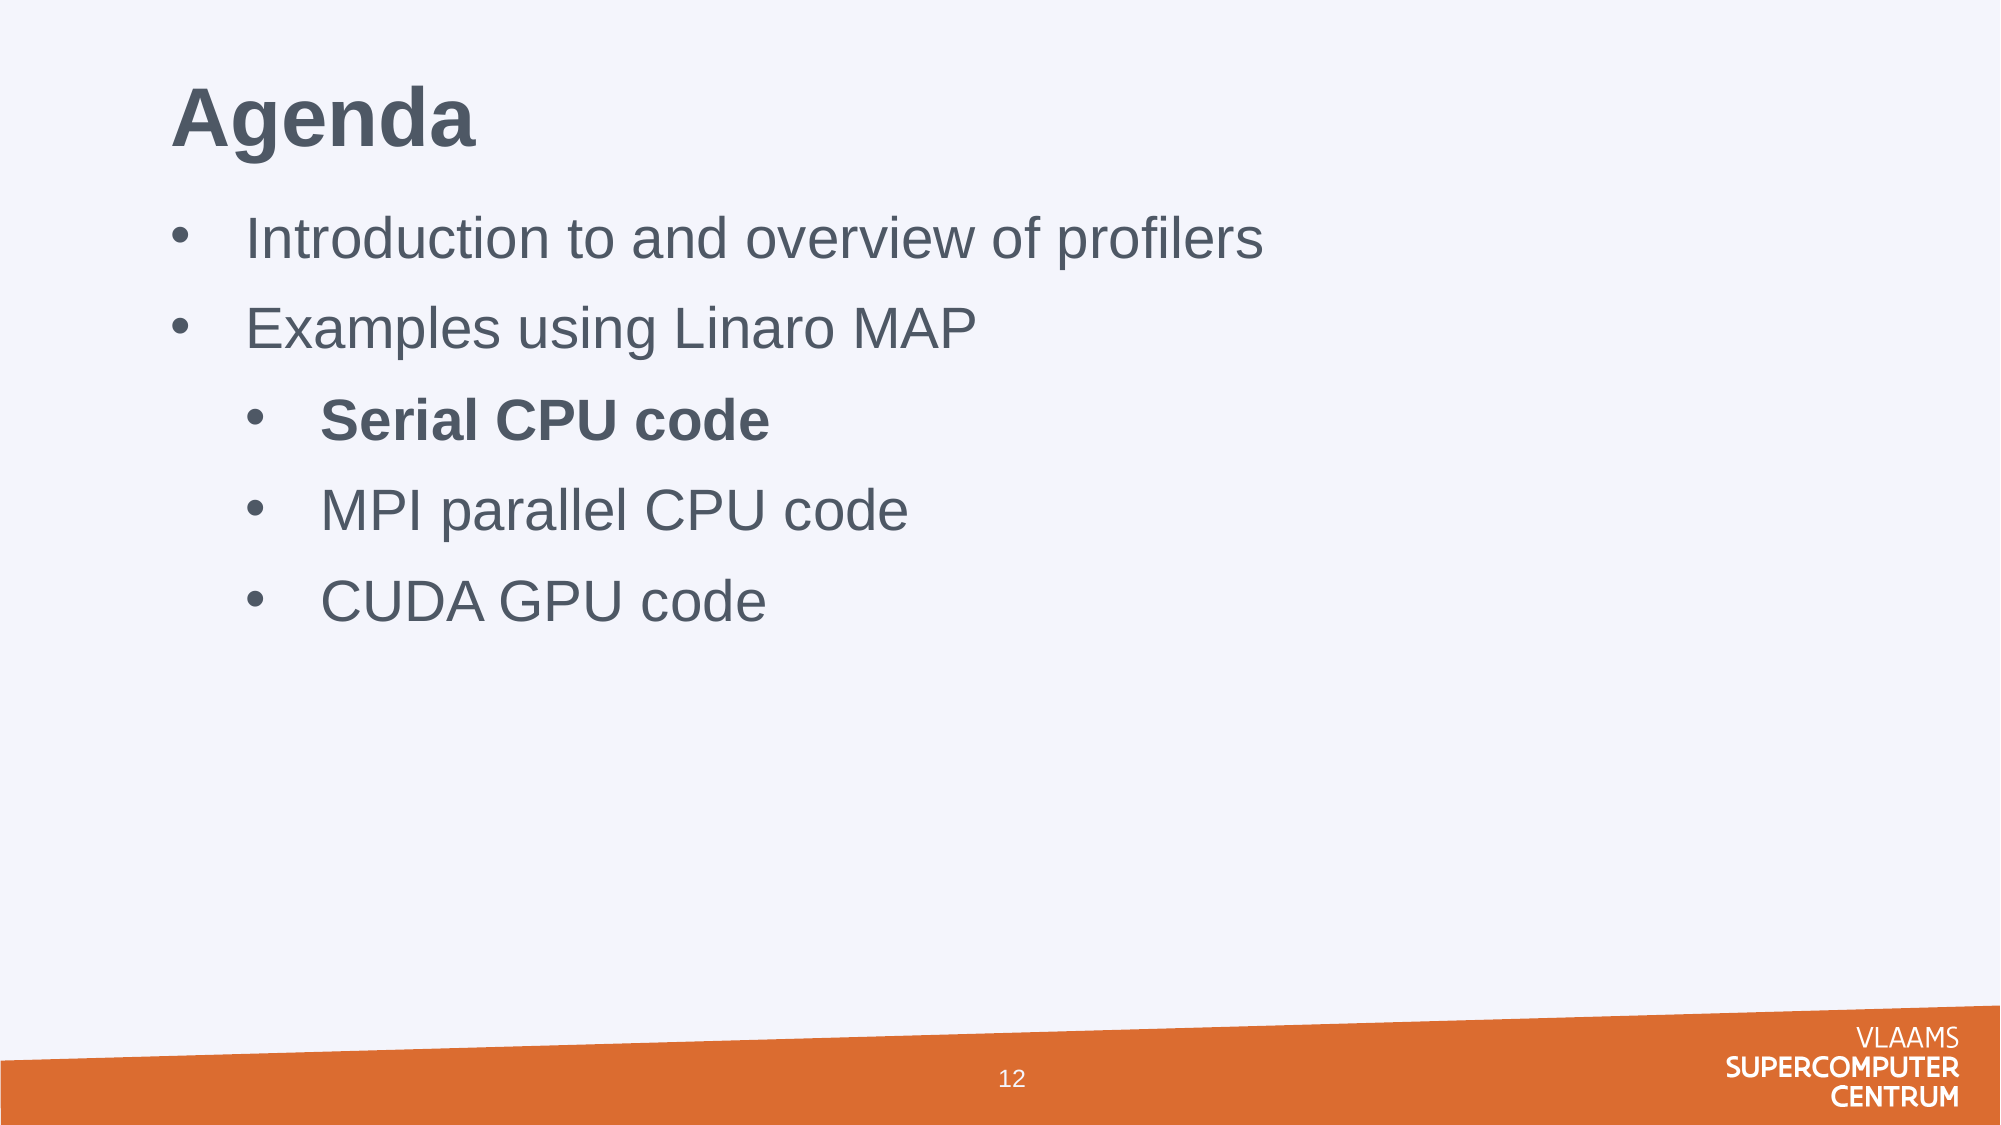

Agenda
Introduction to and overview of profilers
Examples using Linaro MAP
Serial CPU code
MPI parallel CPU code
CUDA GPU code
12